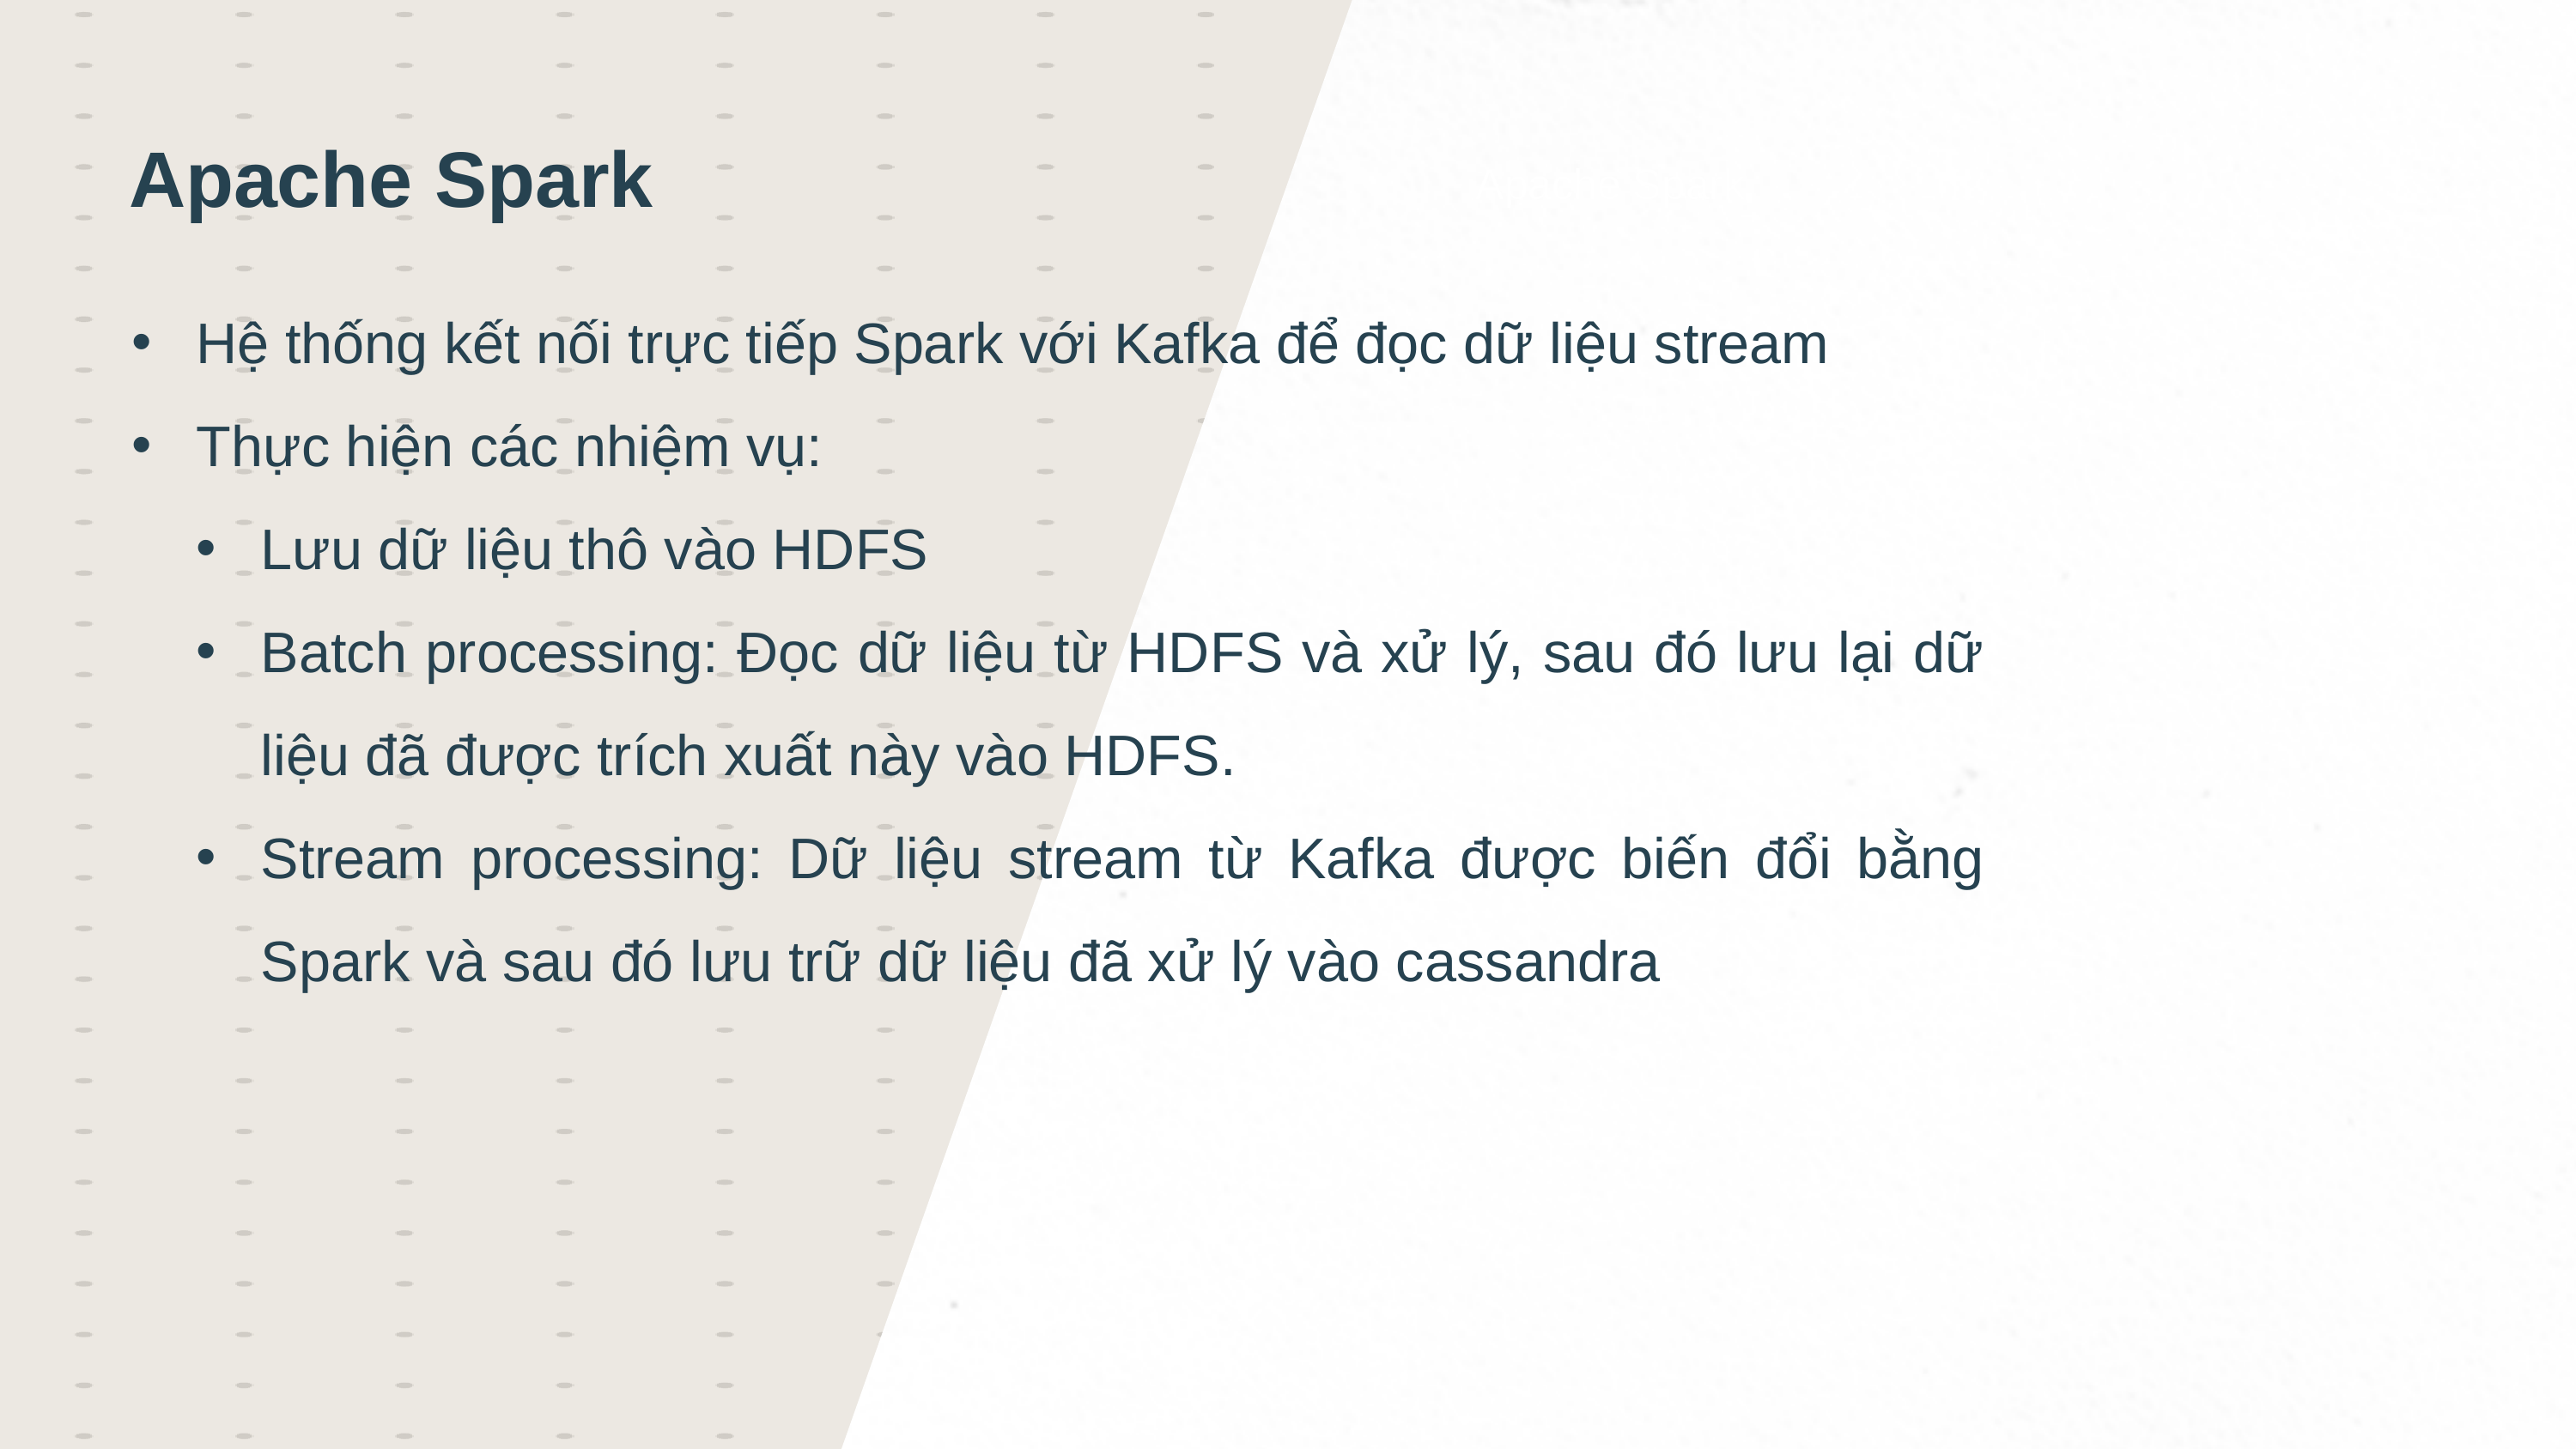

Apache Spark
Apache Spark
Hệ thống kết nối trực tiếp Spark với Kafka để đọc dữ liệu stream
Thực hiện các nhiệm vụ:
Lưu dữ liệu thô vào HDFS
Batch processing: Đọc dữ liệu từ HDFS và xử lý, sau đó lưu lại dữ liệu đã được trích xuất này vào HDFS.
Stream processing: Dữ liệu stream từ Kafka được biến đổi bằng Spark và sau đó lưu trữ dữ liệu đã xử lý vào cassandra